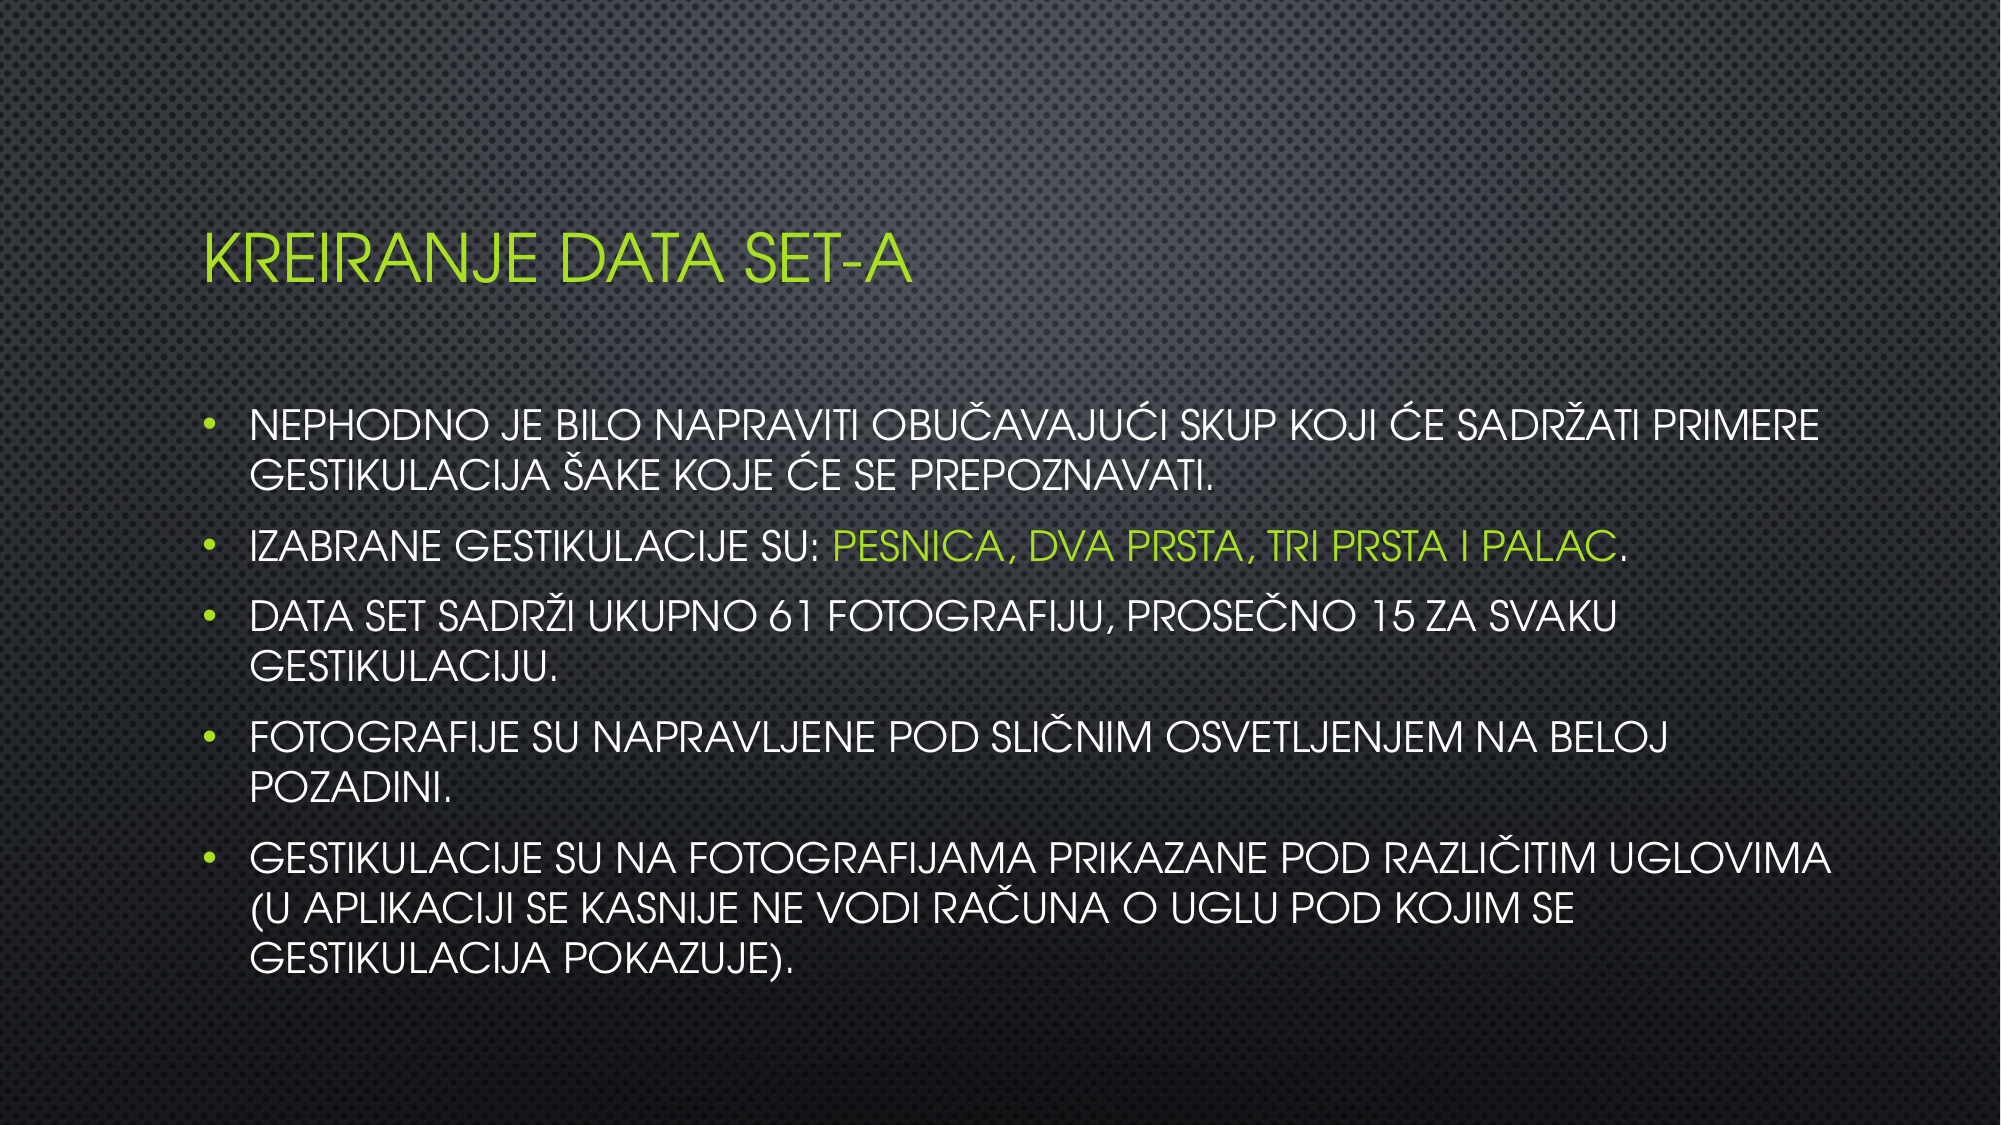

# Kreiranje data set-a
Nephodno je bilo napraviti obučavajući skup koji će sadržati primere gestikulacija šake koje će se prepoznavati.
Izabrane gestikulacije su: pesnica, dva prsta, tri prsta i palac.
Data set sadrži ukupno 61 fotografiju, prosečno 15 za svaku gestikulaciju.
Fotografije su napravljene pod sličnim osvetljenjem na beloj pozadini.
Gestikulacije su na fotografijama prikazane pod različitim uglovima (u aplikaciji se kasnije ne vodi računa o uglu pod kojim se gestikulacija pokazuje).